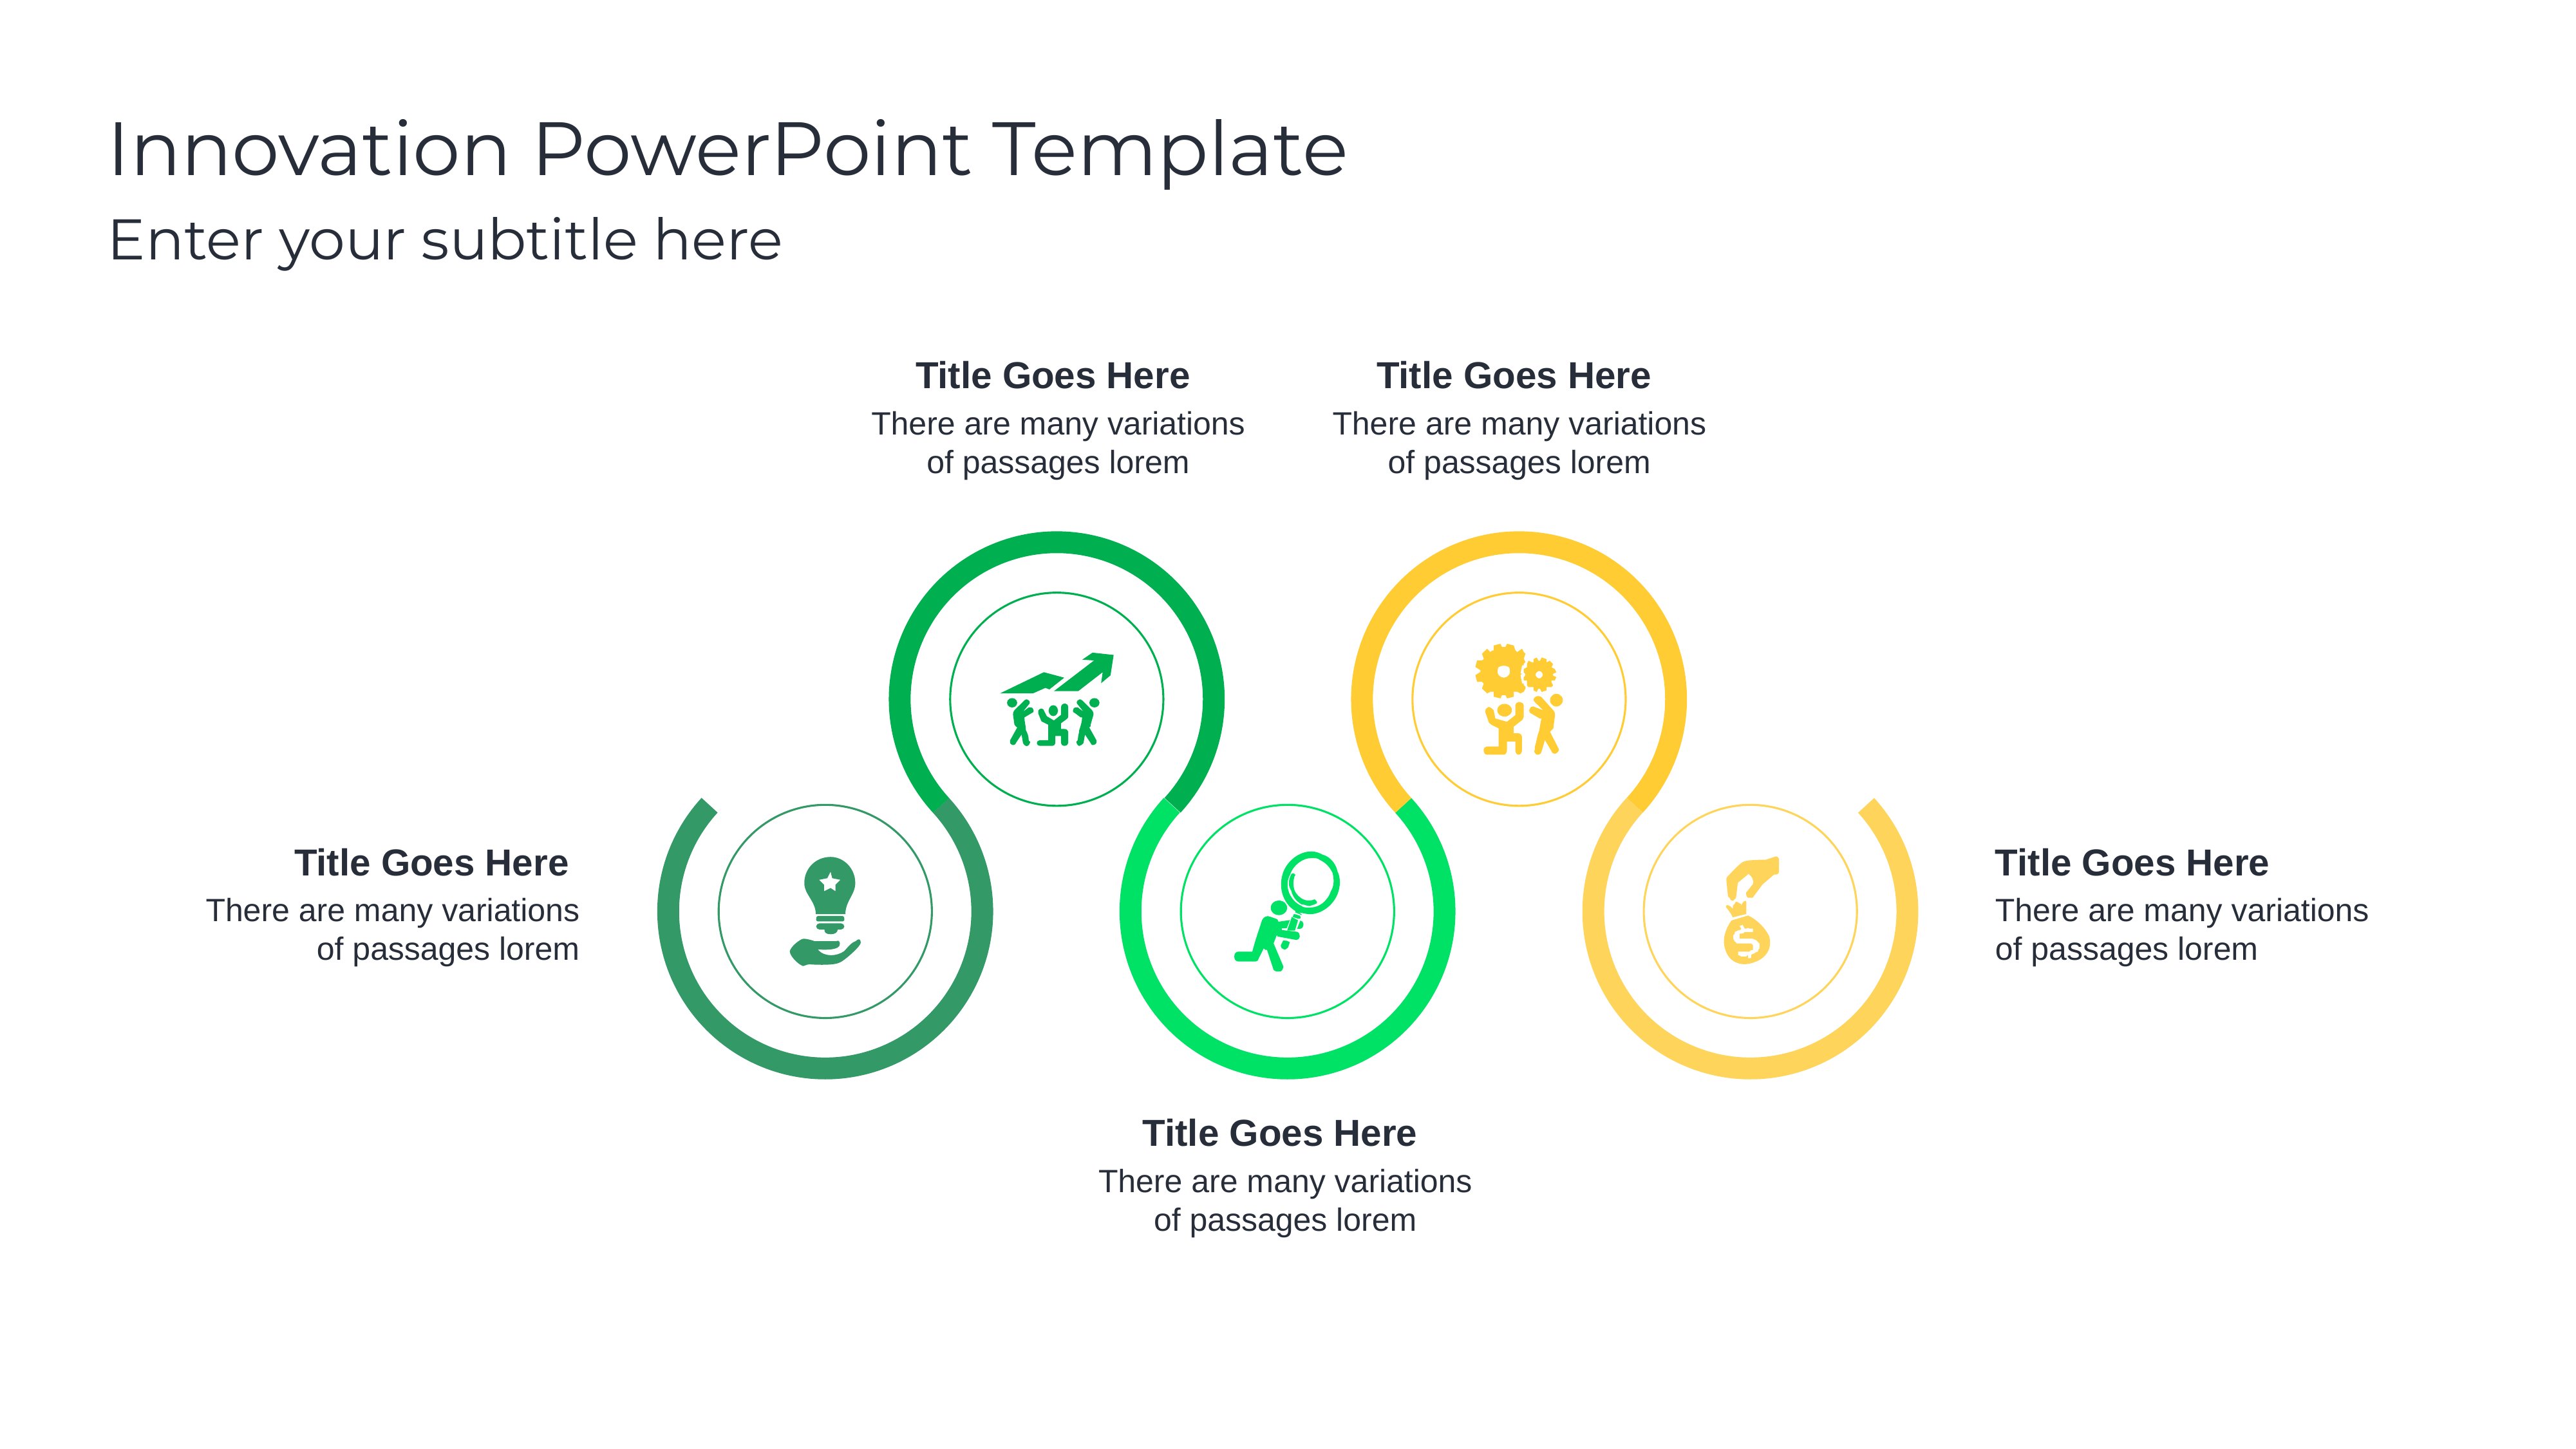

# Innovation PowerPoint Template
Enter your subtitle here
Title Goes Here
There are many variations
of passages lorem
Title Goes Here
There are many variations
of passages lorem

Title Goes Here
There are many variations
of passages lorem
Title Goes Here
There are many variations
of passages lorem
Title Goes Here
There are many variations
of passages lorem